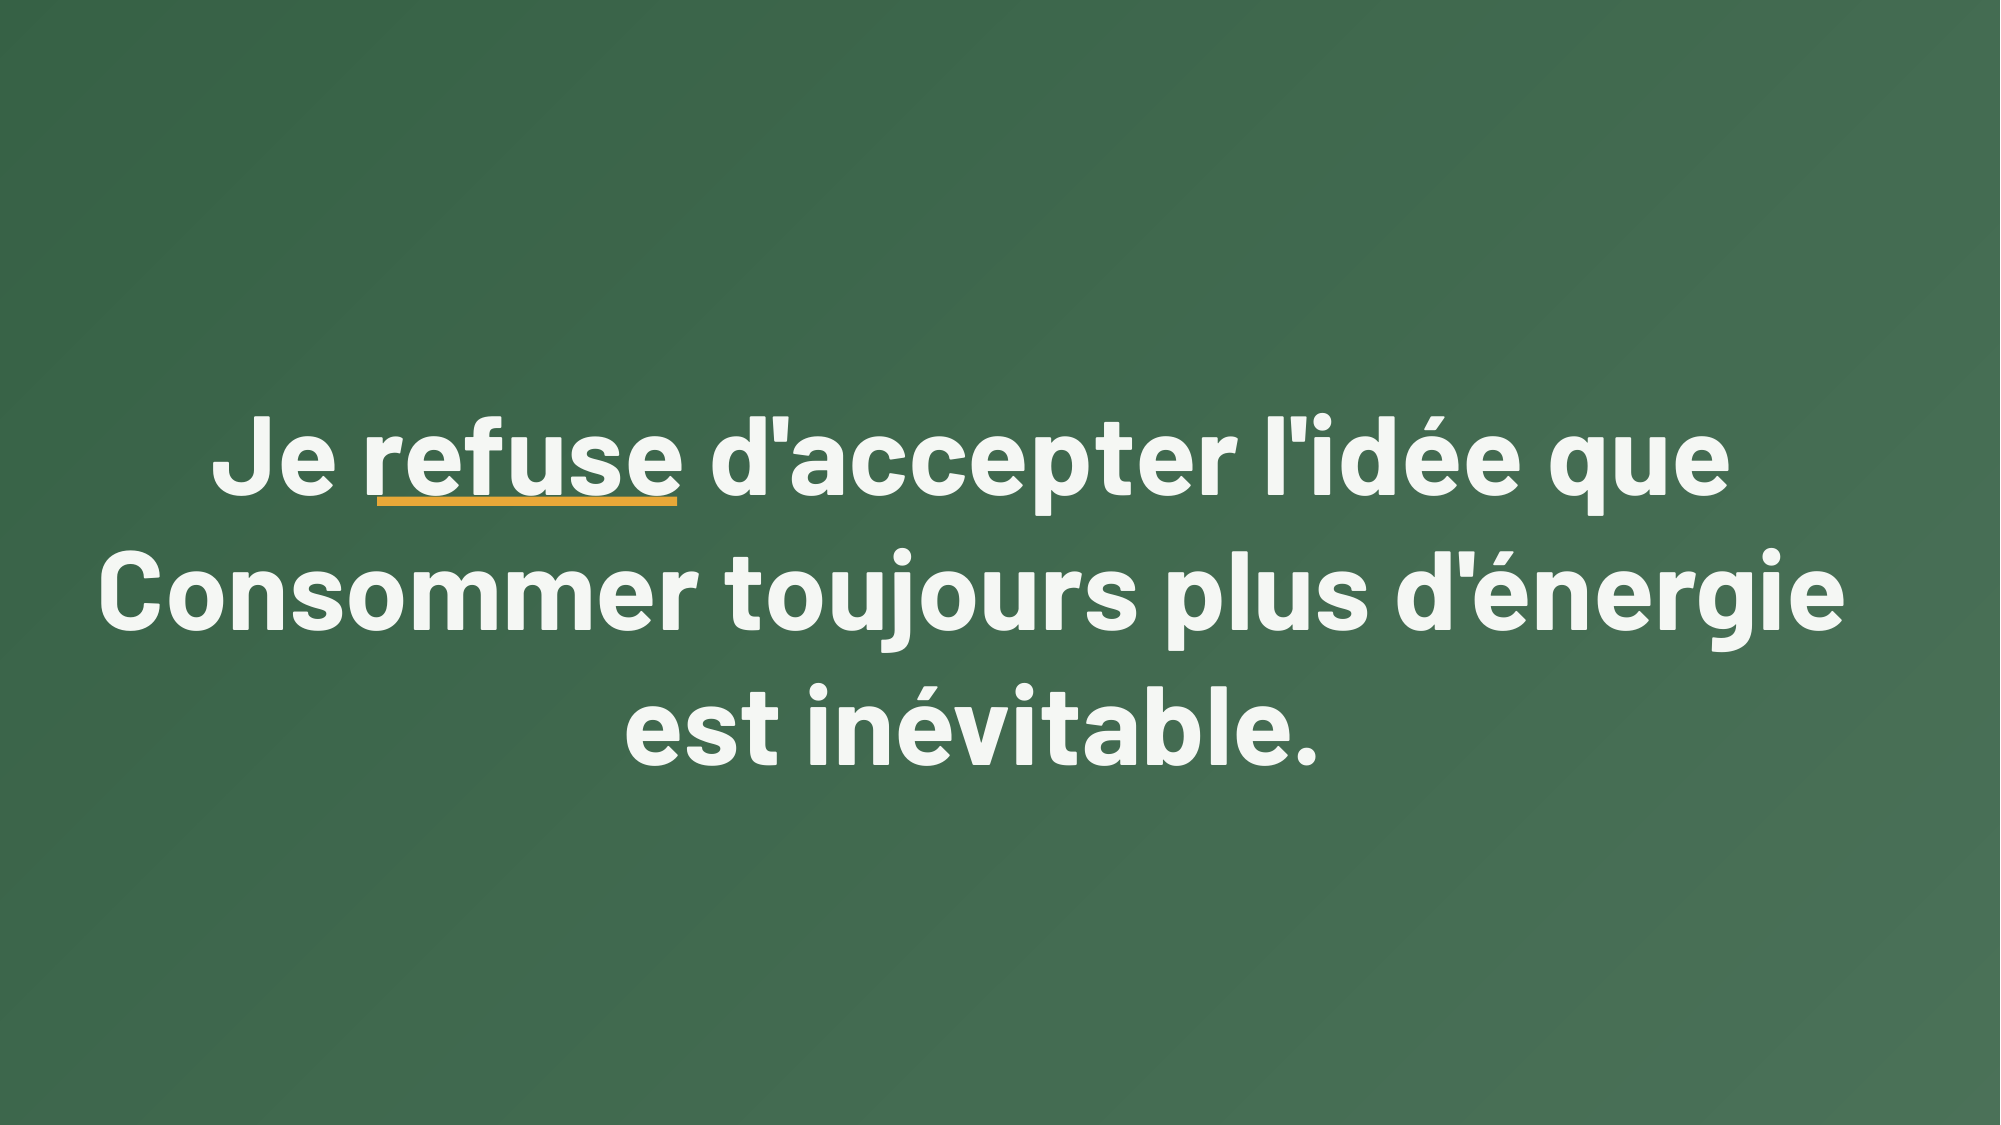

# Je refuse d'accepter l'idée que Consommer toujours plus d'énergie est inévitable.